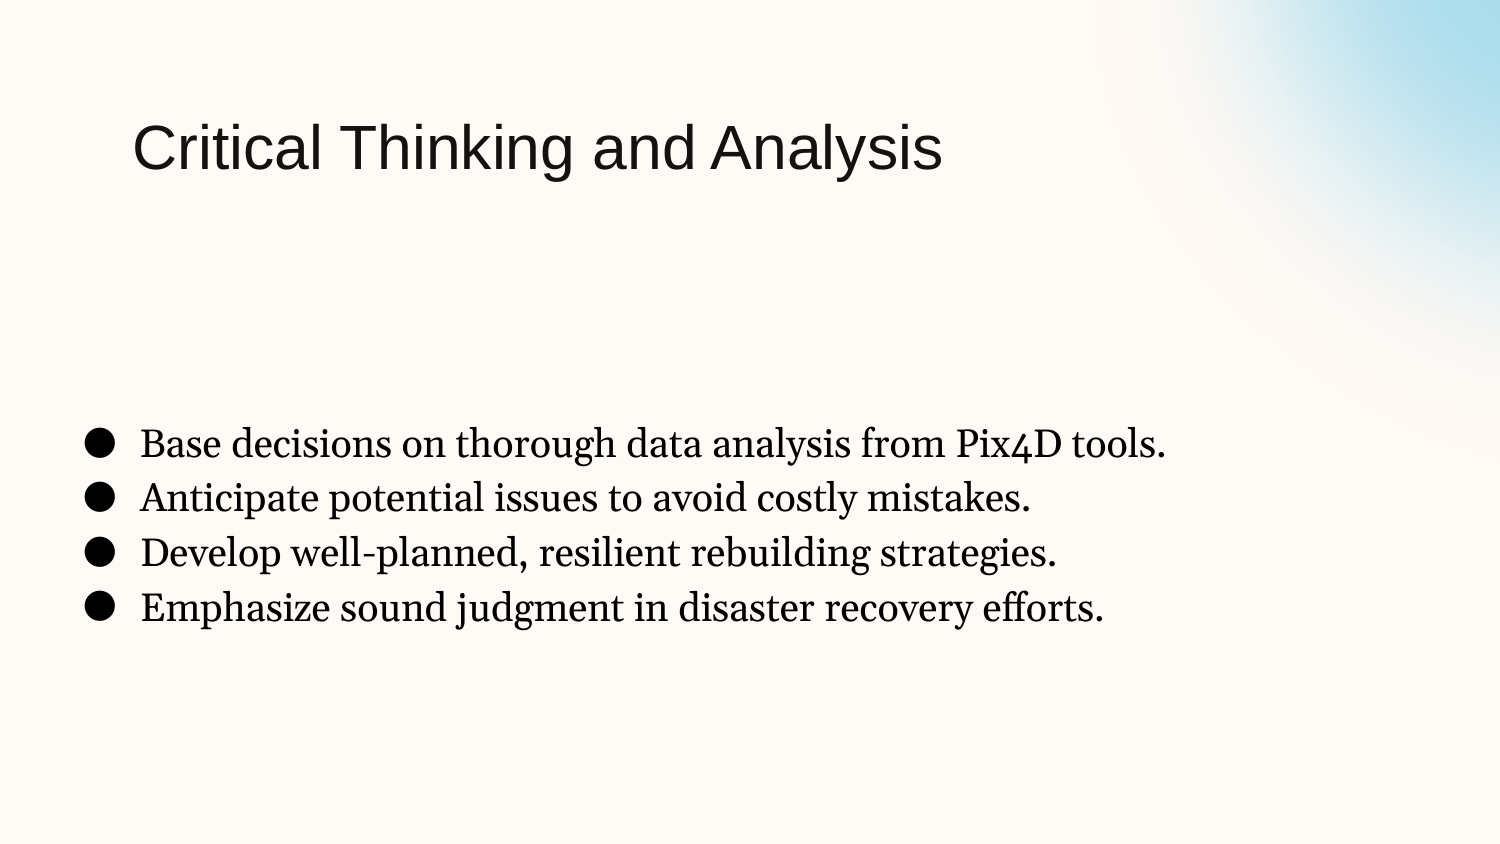

# Critical Thinking and Analysis
Base decisions on thorough data analysis from Pix4D tools.
Anticipate potential issues to avoid costly mistakes.
Develop well-planned, resilient rebuilding strategies.
Emphasize sound judgment in disaster recovery efforts.